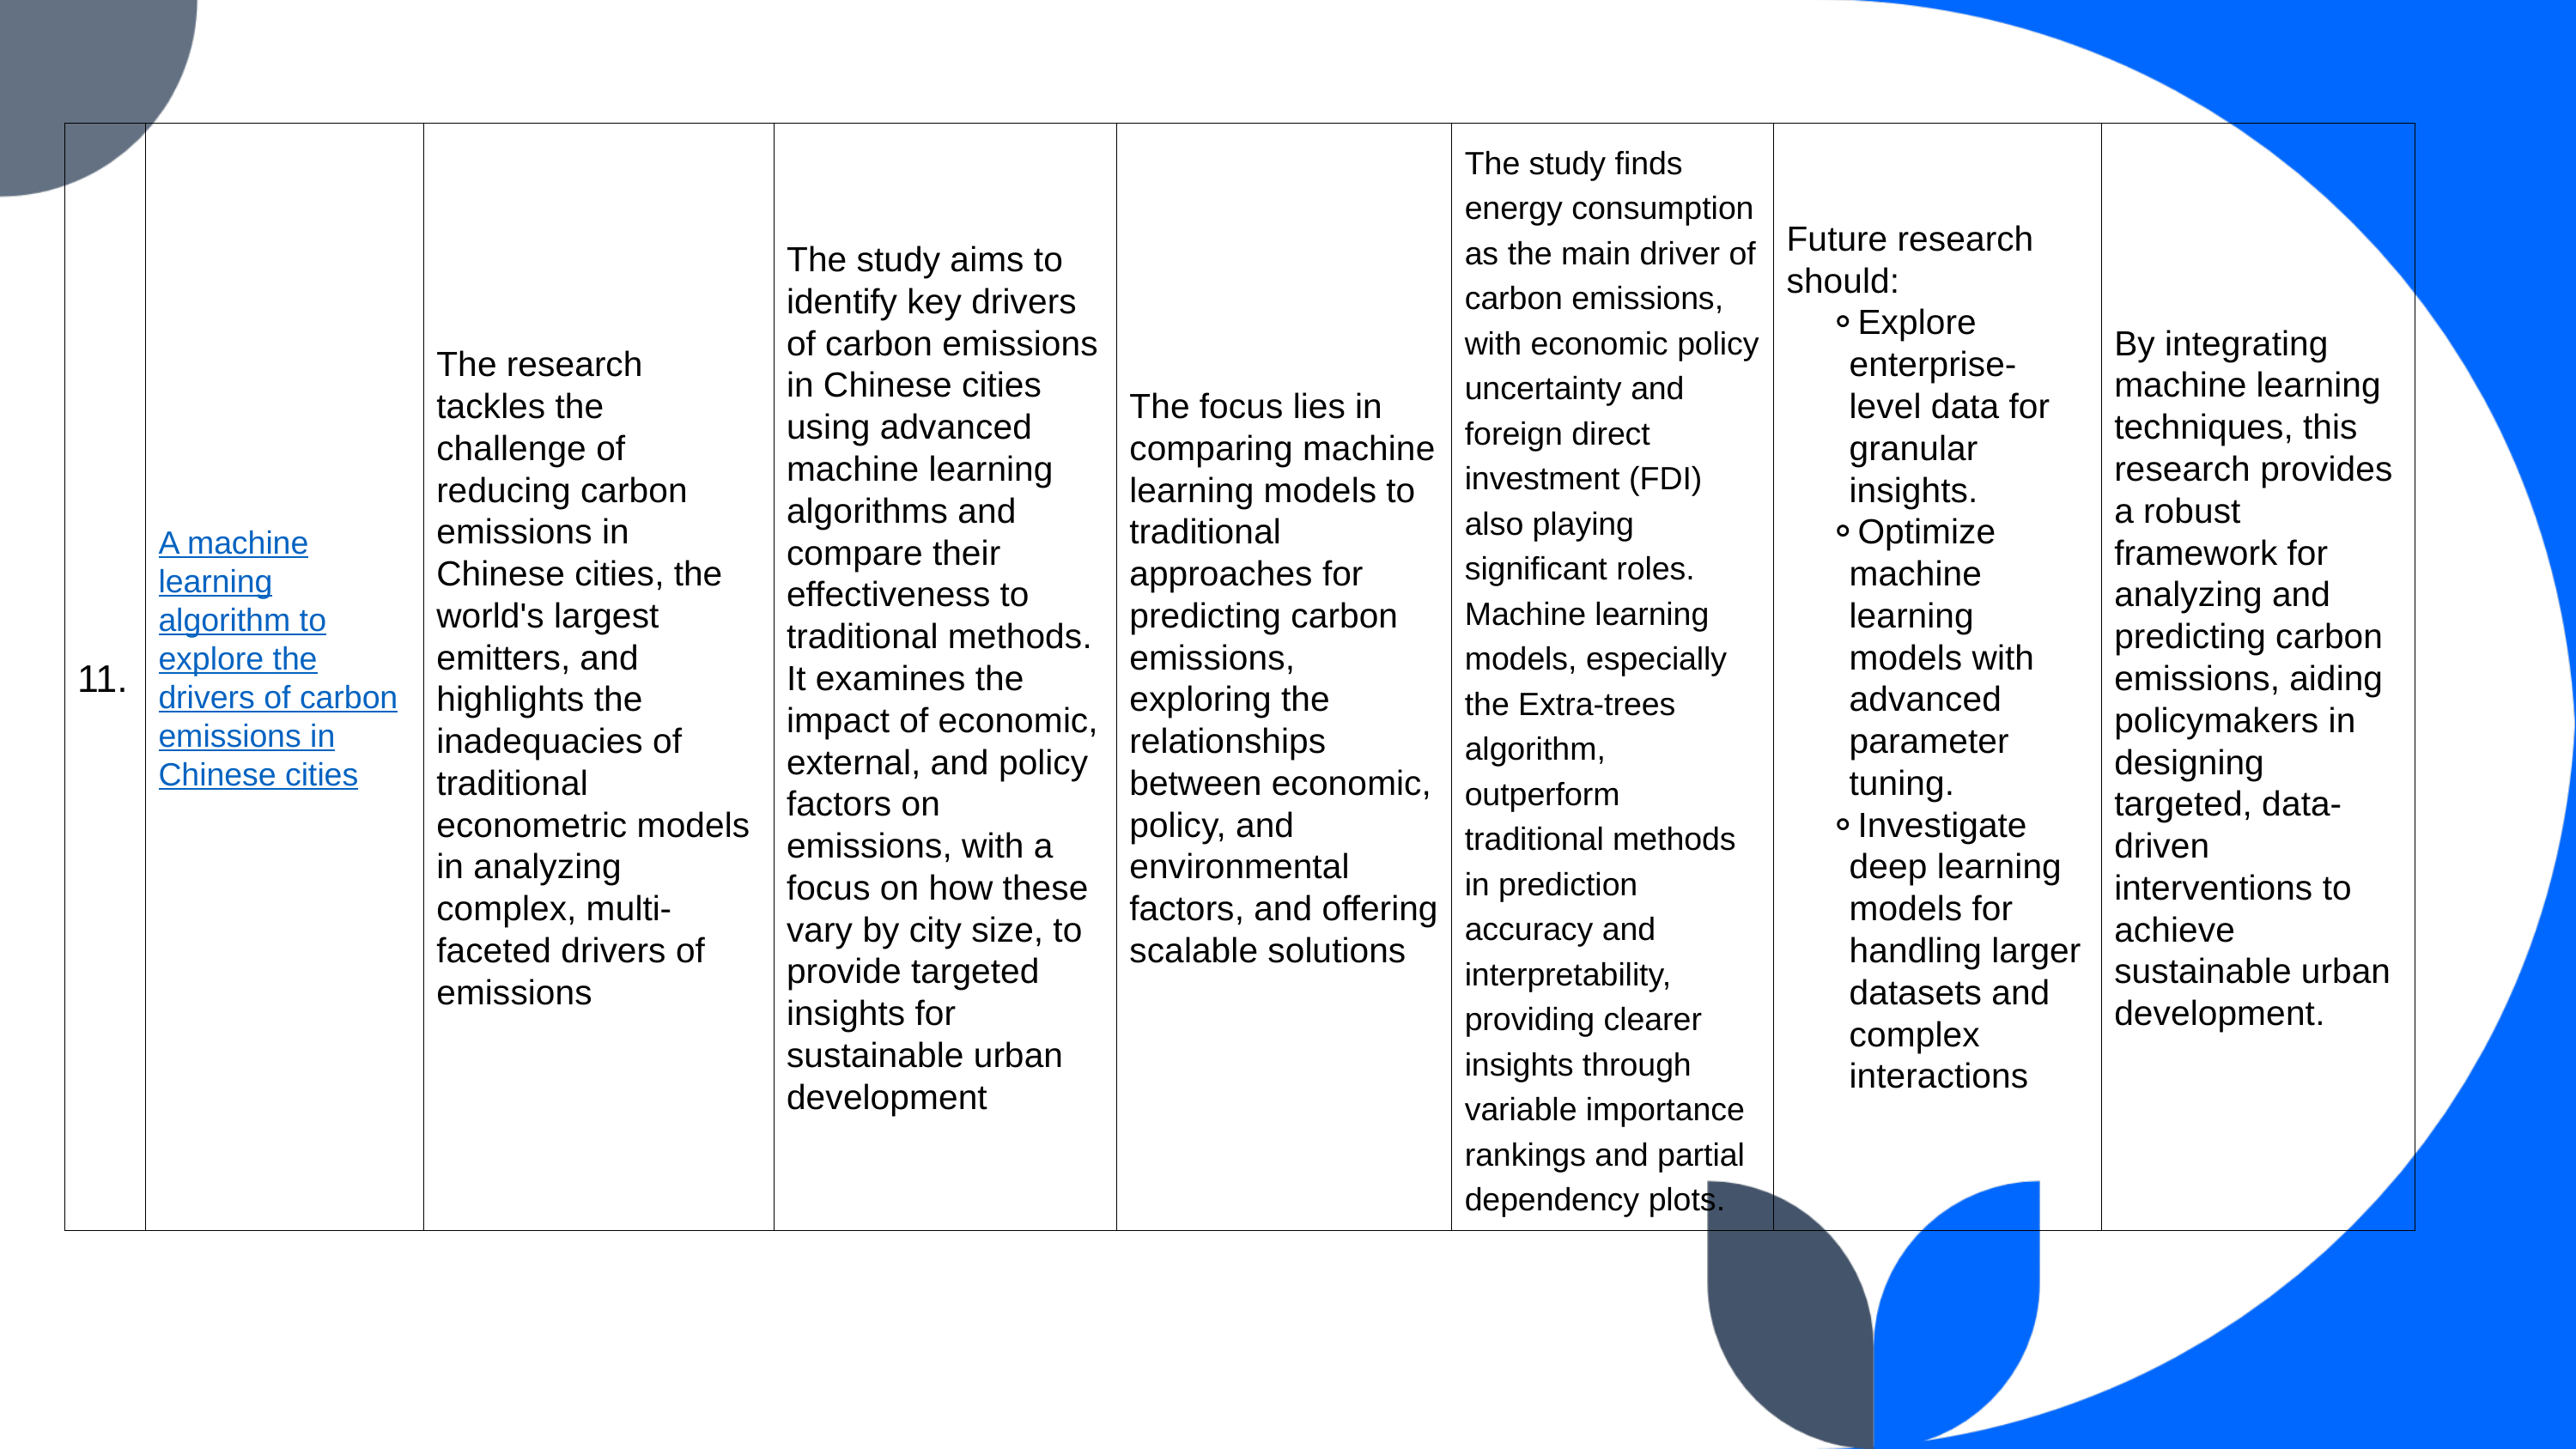

| 11. | A machine learning algorithm to explore the drivers of carbon emissions in Chinese cities | The research tackles the challenge of reducing carbon emissions in Chinese cities, the world's largest emitters, and highlights the inadequacies of traditional econometric models in analyzing complex, multi-faceted drivers of emissions | The study aims to identify key drivers of carbon emissions in Chinese cities using advanced machine learning algorithms and compare their effectiveness to traditional methods. It examines the impact of economic, external, and policy factors on emissions, with a focus on how these vary by city size, to provide targeted insights for sustainable urban development​ | The focus lies in comparing machine learning models to traditional approaches for predicting carbon emissions, exploring the relationships between economic, policy, and environmental factors, and offering scalable solutions | The study finds energy consumption as the main driver of carbon emissions, with economic policy uncertainty and foreign direct investment (FDI) also playing significant roles. Machine learning models, especially the Extra-trees algorithm, outperform traditional methods in prediction accuracy and interpretability, providing clearer insights through variable importance rankings and partial dependency plots​. | Future research should: Explore enterprise-level data for granular insights. Optimize machine learning models with advanced parameter tuning. Investigate deep learning models for handling larger datasets and complex interactions​ | By integrating machine learning techniques, this research provides a robust framework for analyzing and predicting carbon emissions, aiding policymakers in designing targeted, data-driven interventions to achieve sustainable urban development​. |
| --- | --- | --- | --- | --- | --- | --- | --- |